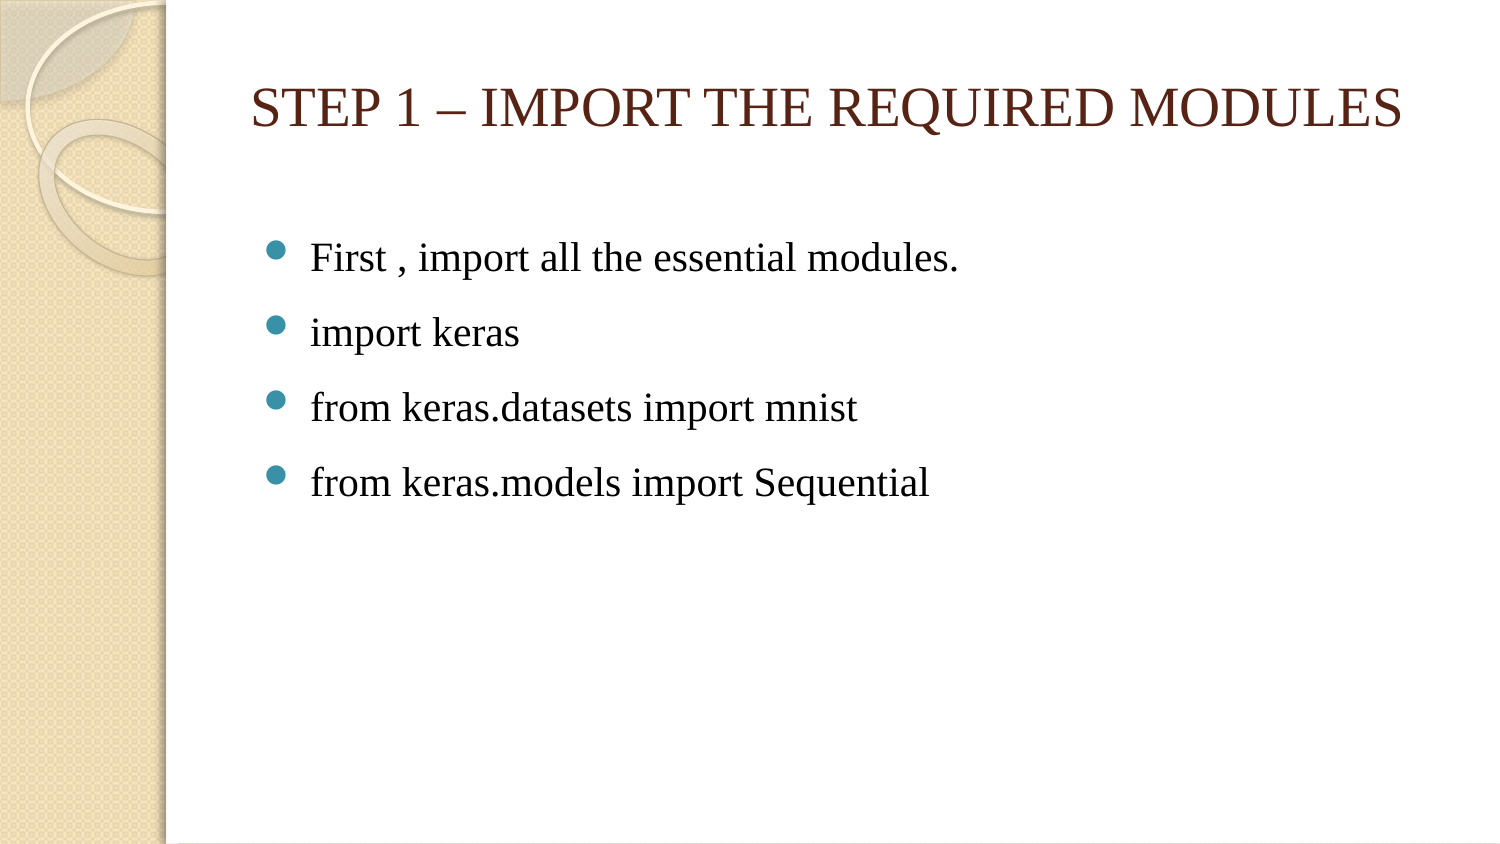

# STEP 1 – IMPORT THE REQUIRED MODULES
First , import all the essential modules.
import keras
from keras.datasets import mnist
from keras.models import Sequential